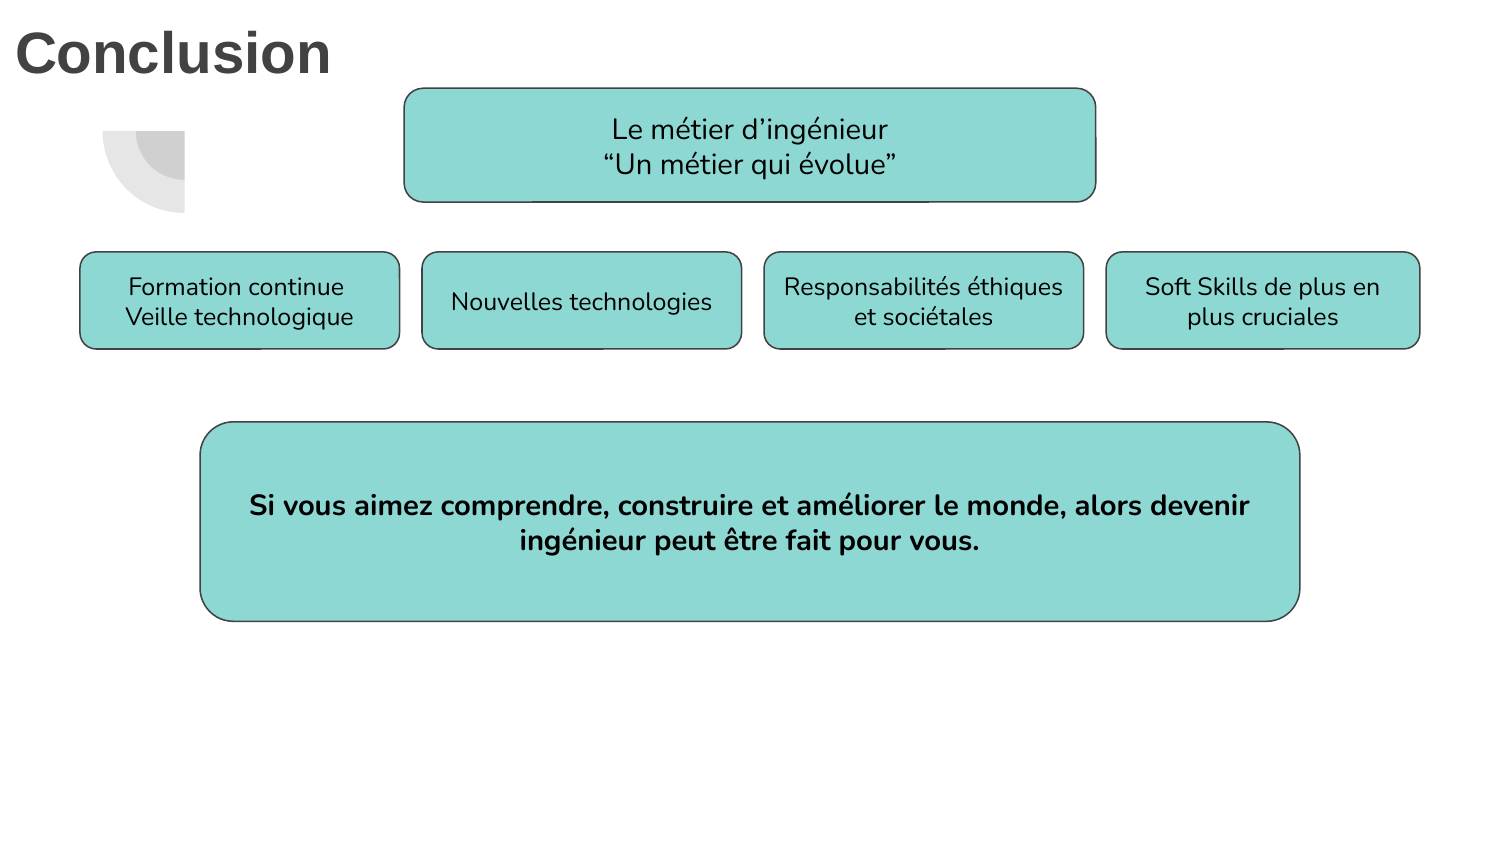

# Conclusion
Le métier d’ingénieur
“Un métier qui évolue”
Formation continue
Veille technologique
Nouvelles technologies
Responsabilités éthiques et sociétales
Soft Skills de plus en plus cruciales
Si vous aimez comprendre, construire et améliorer le monde, alors devenir ingénieur peut être fait pour vous.